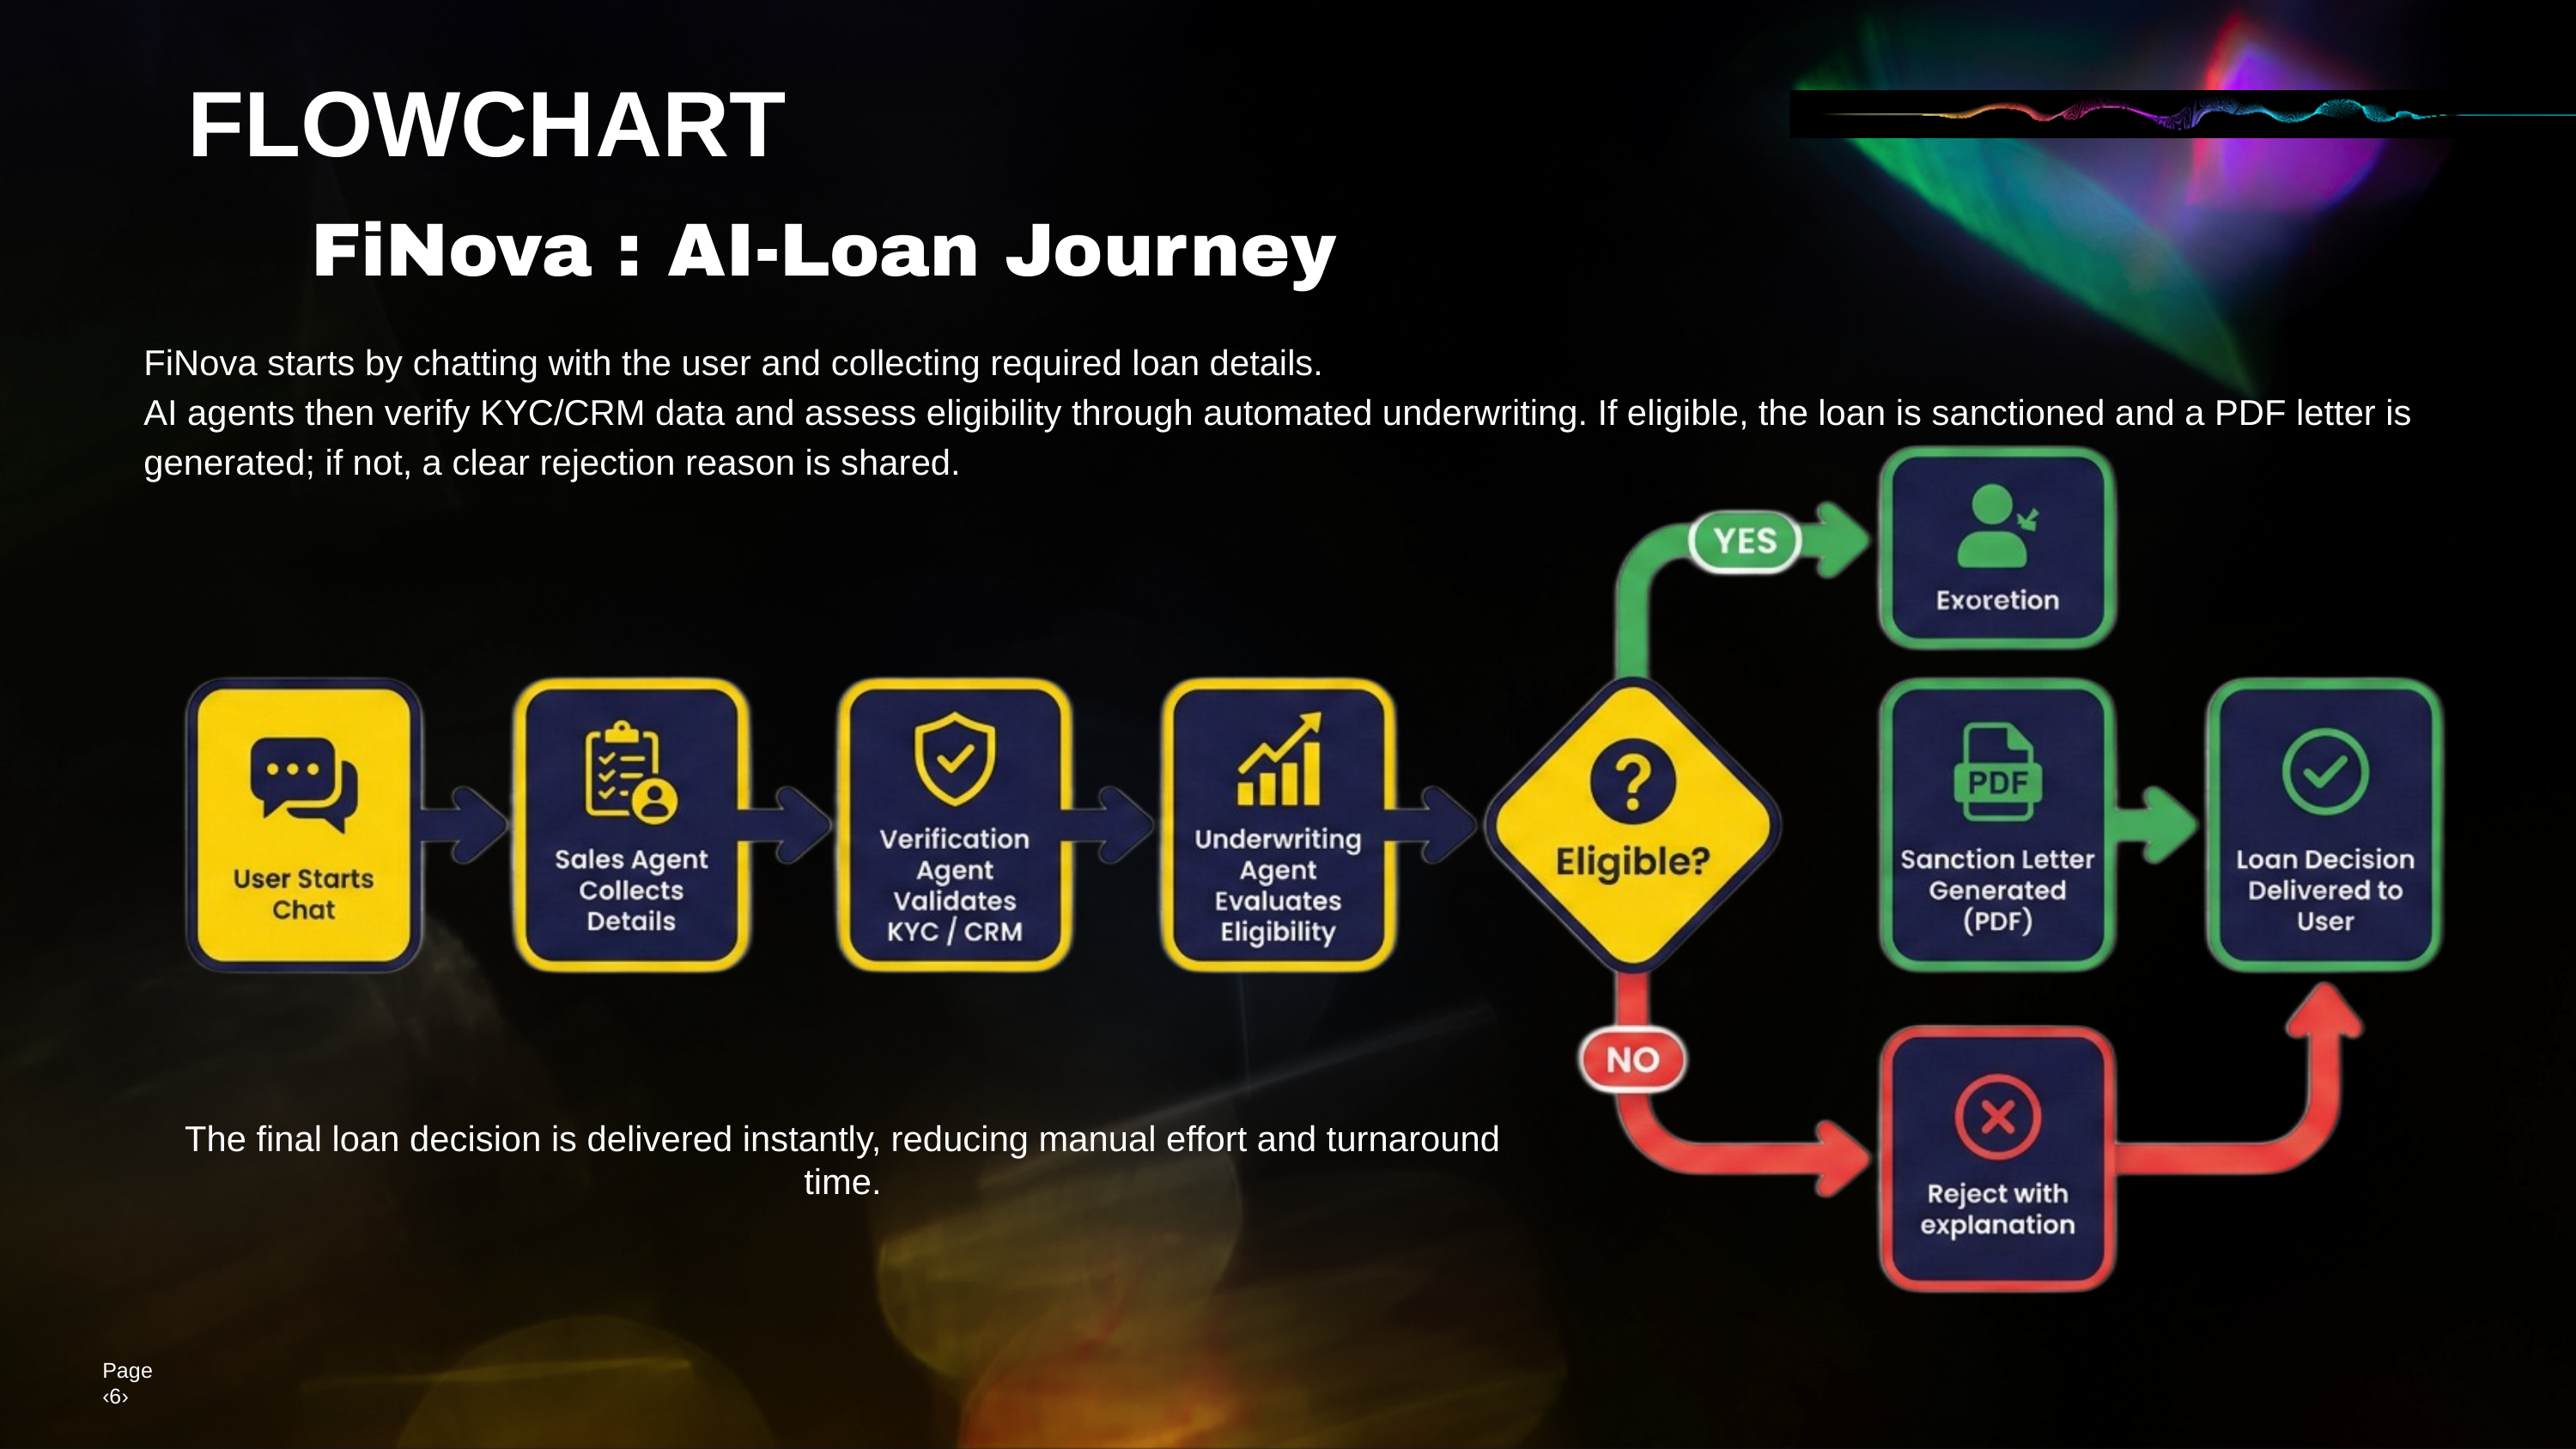

FLOWCHART

FiNova : AI-Loan Journey
FiNova starts by chatting with the user and collecting required loan details.
AI agents then verify KYC/CRM data and assess eligibility through automated underwriting. If eligible, the loan is sanctioned and a PDF letter is generated; if not, a clear rejection reason is shared.

The final loan decision is delivered instantly, reducing manual effort and turnaround time.

Page ‹6›